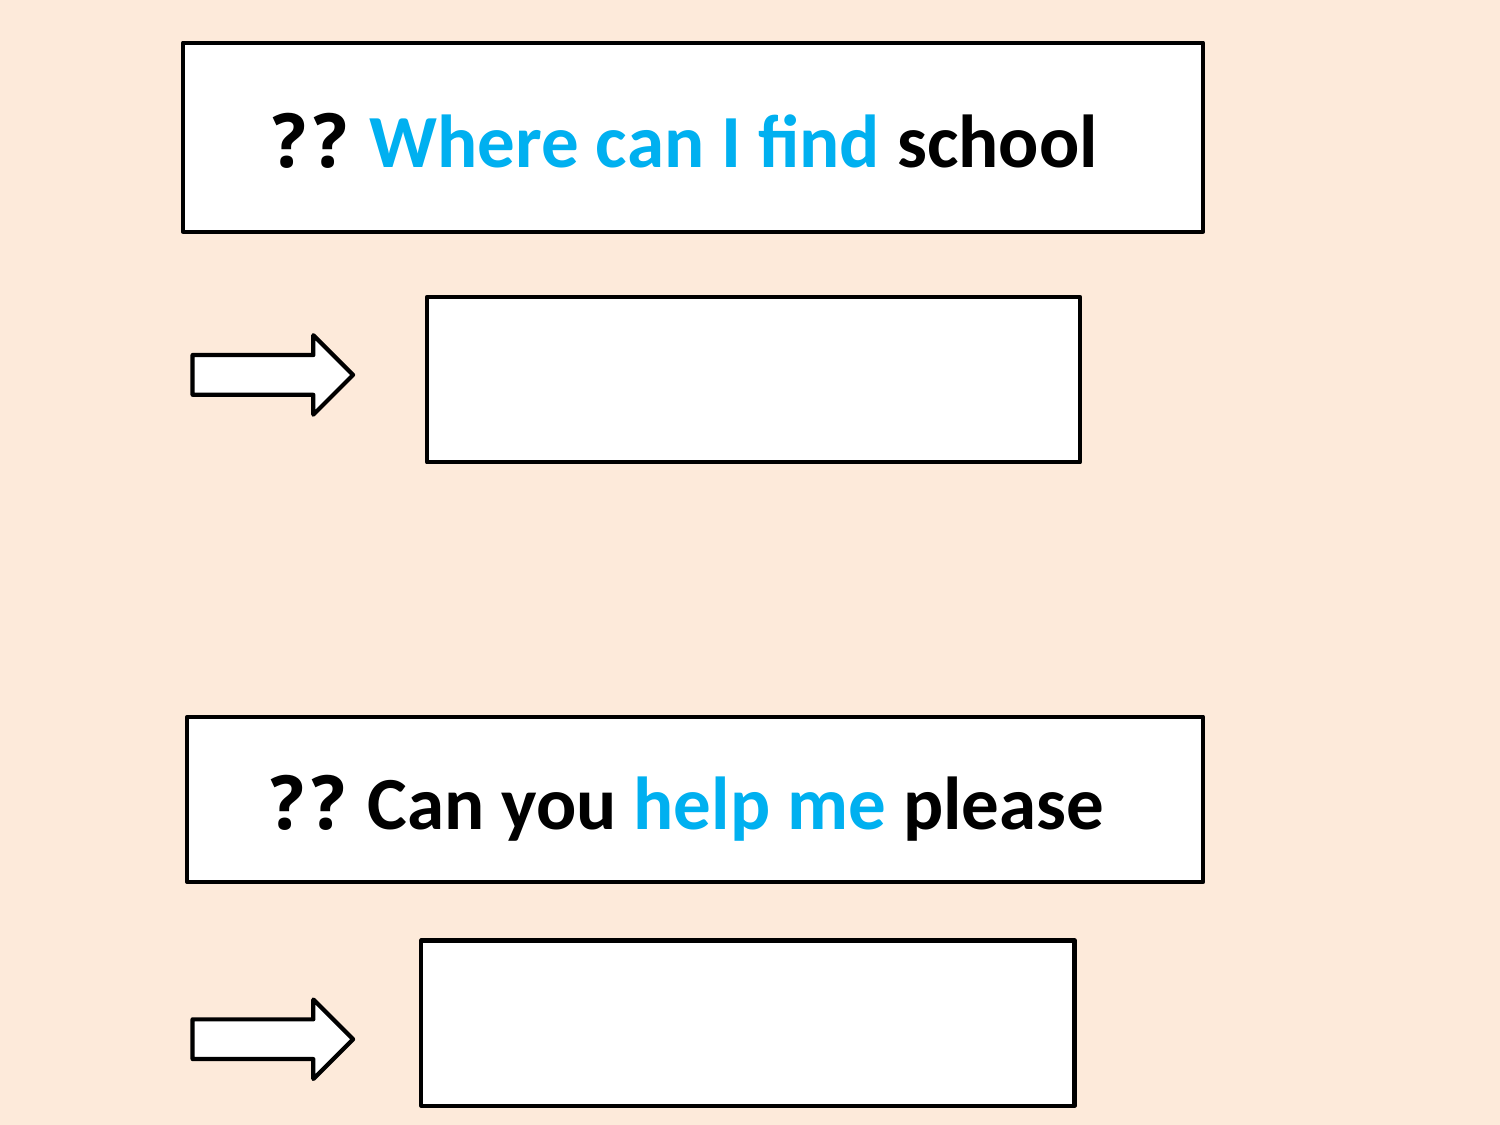

#
 Where can I find school ??

 Can you help me please ??